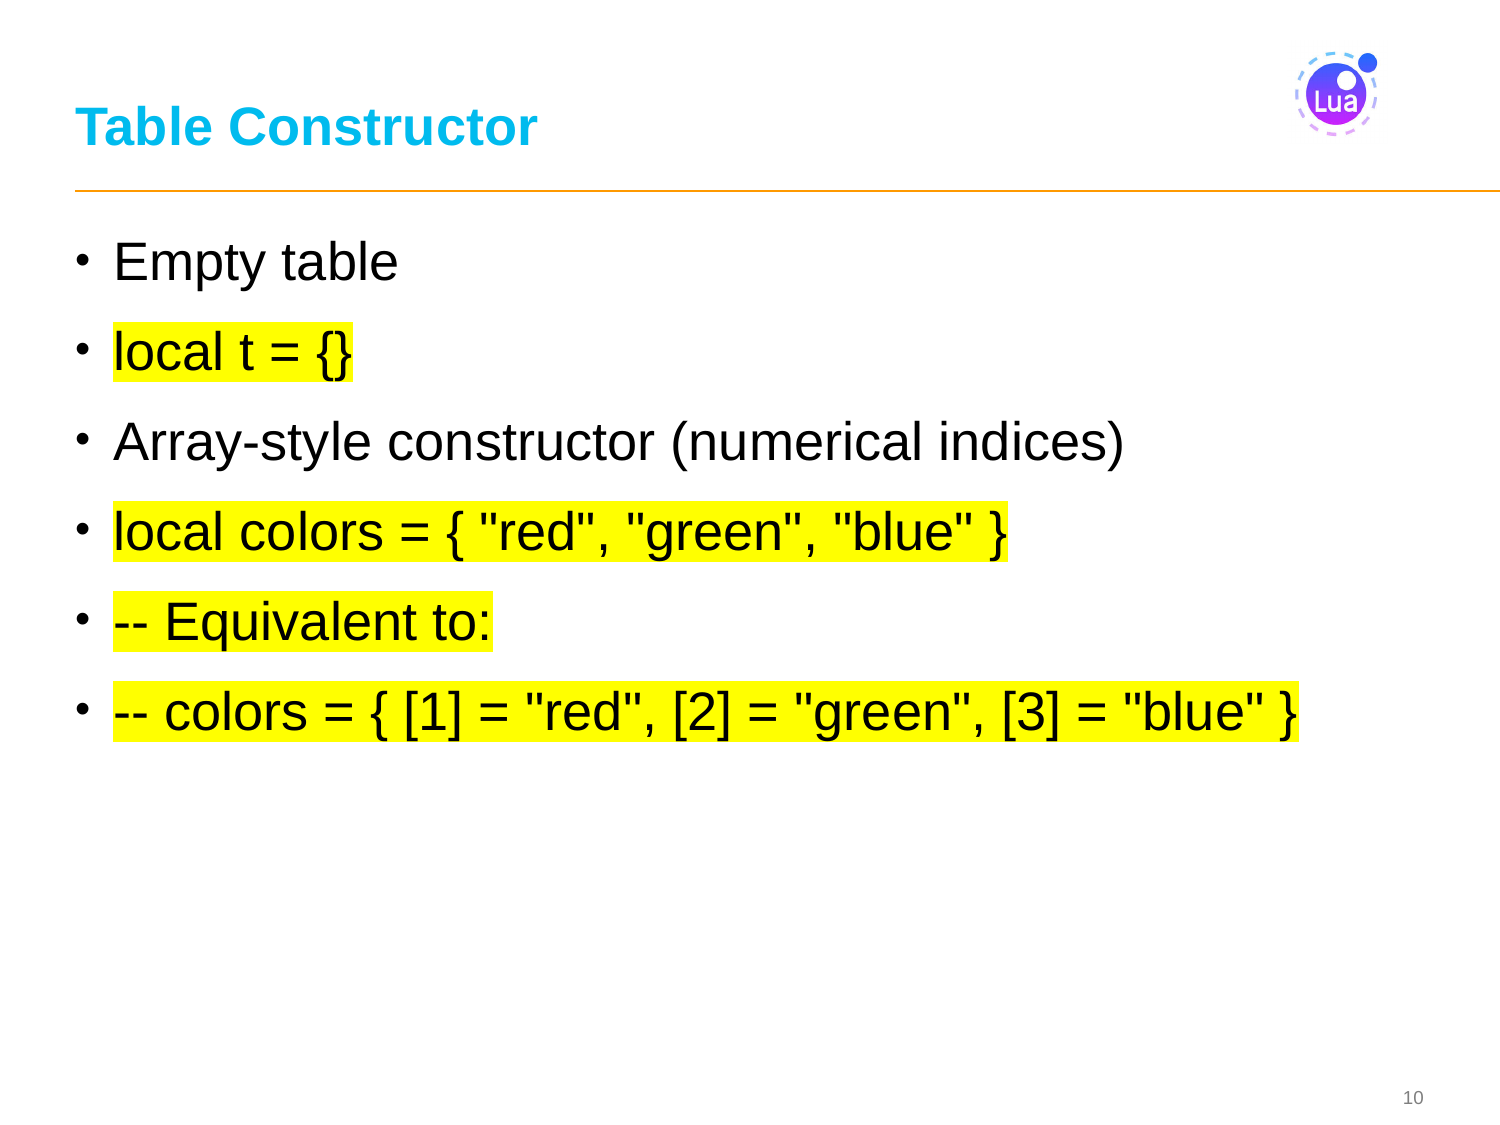

# Table Constructor
Empty table
local t = {}
Array-style constructor (numerical indices)
local colors = { "red", "green", "blue" }
-- Equivalent to:
-- colors = { [1] = "red", [2] = "green", [3] = "blue" }